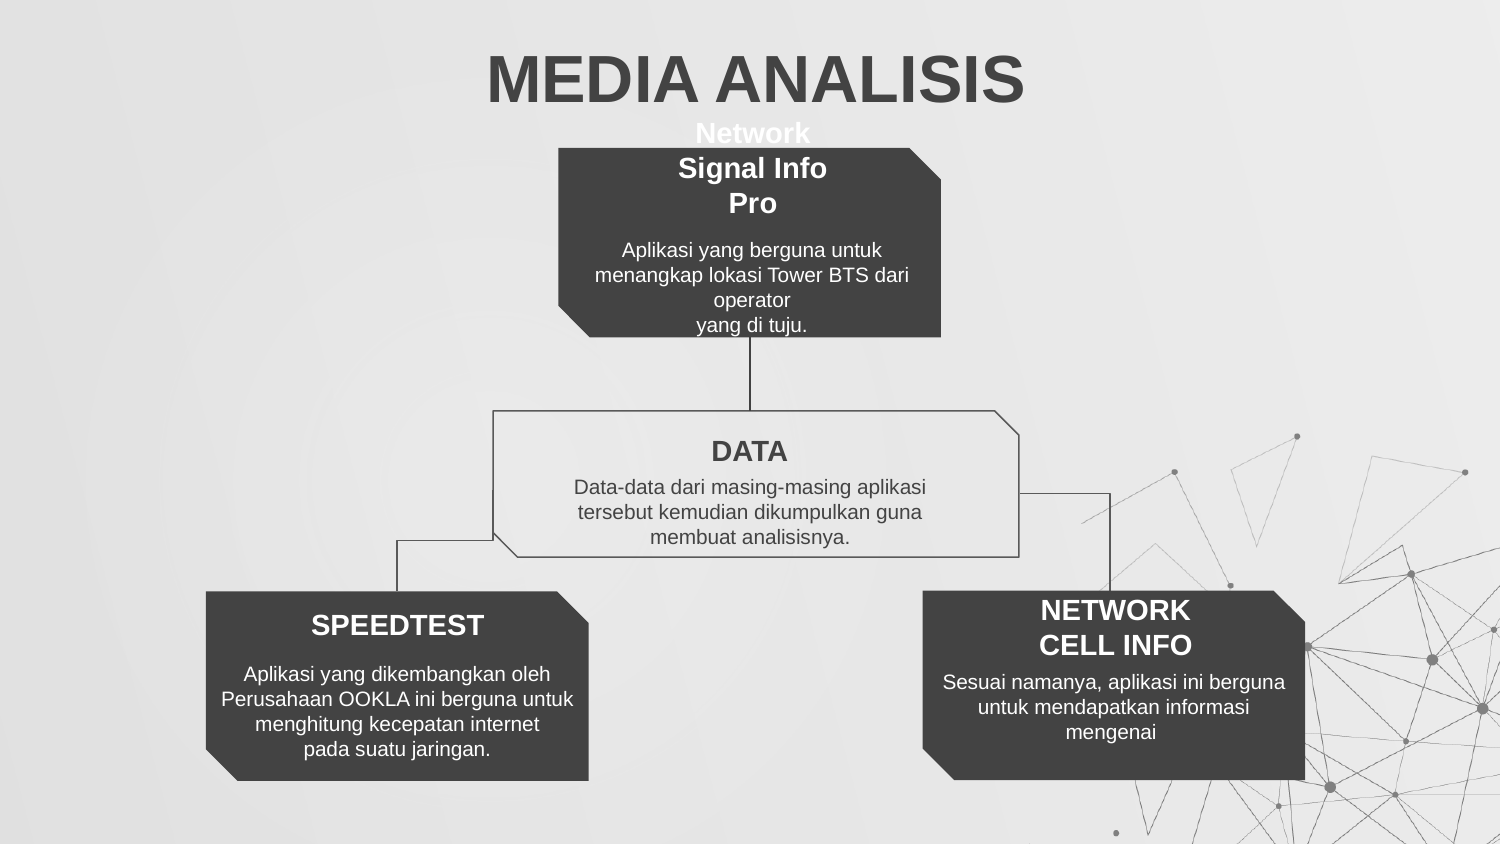

# MEDIA ANALISIS

Network Signal Info Pro
Aplikasi yang berguna untuk menangkap lokasi Tower BTS dari operator
yang di tuju.

DATA
Data-data dari masing-masing aplikasi tersebut kemudian dikumpulkan guna membuat analisisnya.

SPEEDTEST
NETWORK CELL INFO
Aplikasi yang dikembangkan oleh Perusahaan OOKLA ini berguna untuk menghitung kecepatan internet
pada suatu jaringan.
Sesuai namanya, aplikasi ini berguna untuk mendapatkan informasi mengenai